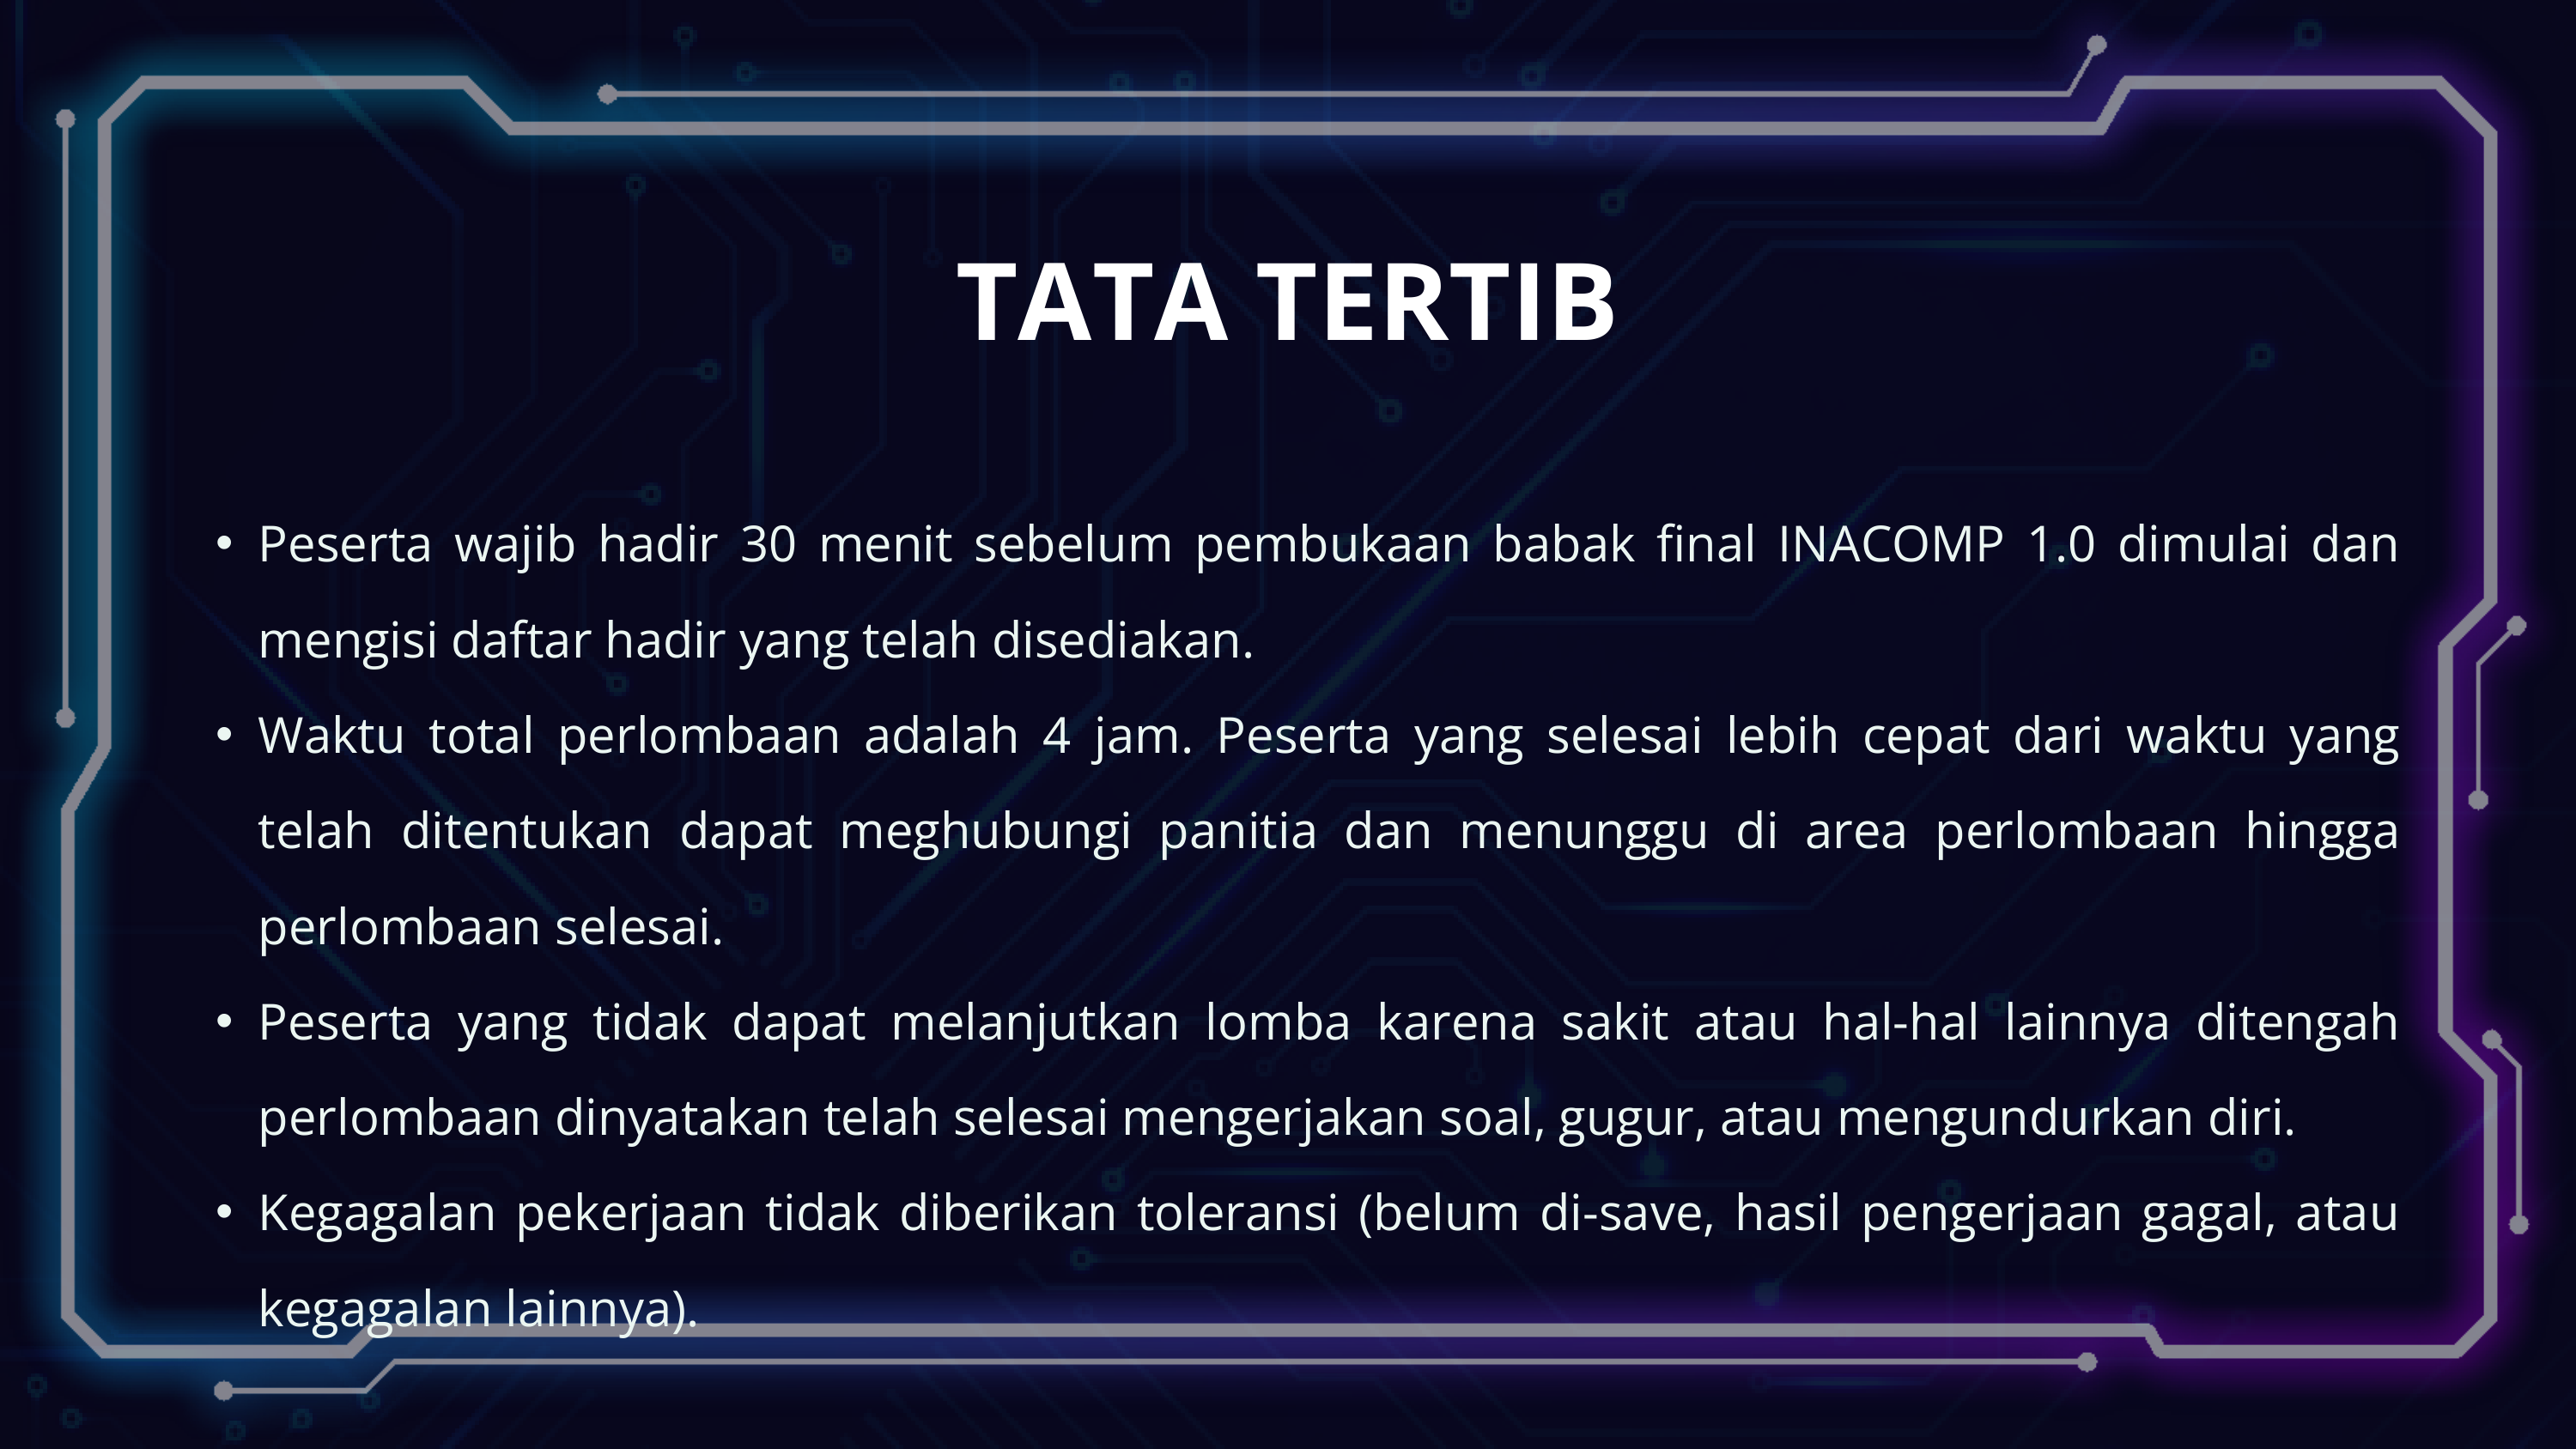

TATA TERTIB
Peserta wajib hadir 30 menit sebelum pembukaan babak final INACOMP 1.0 dimulai dan mengisi daftar hadir yang telah disediakan.
Waktu total perlombaan adalah 4 jam. Peserta yang selesai lebih cepat dari waktu yang telah ditentukan dapat meghubungi panitia dan menunggu di area perlombaan hingga perlombaan selesai.
Peserta yang tidak dapat melanjutkan lomba karena sakit atau hal-hal lainnya ditengah perlombaan dinyatakan telah selesai mengerjakan soal, gugur, atau mengundurkan diri.
Kegagalan pekerjaan tidak diberikan toleransi (belum di-save, hasil pengerjaan gagal, atau kegagalan lainnya).